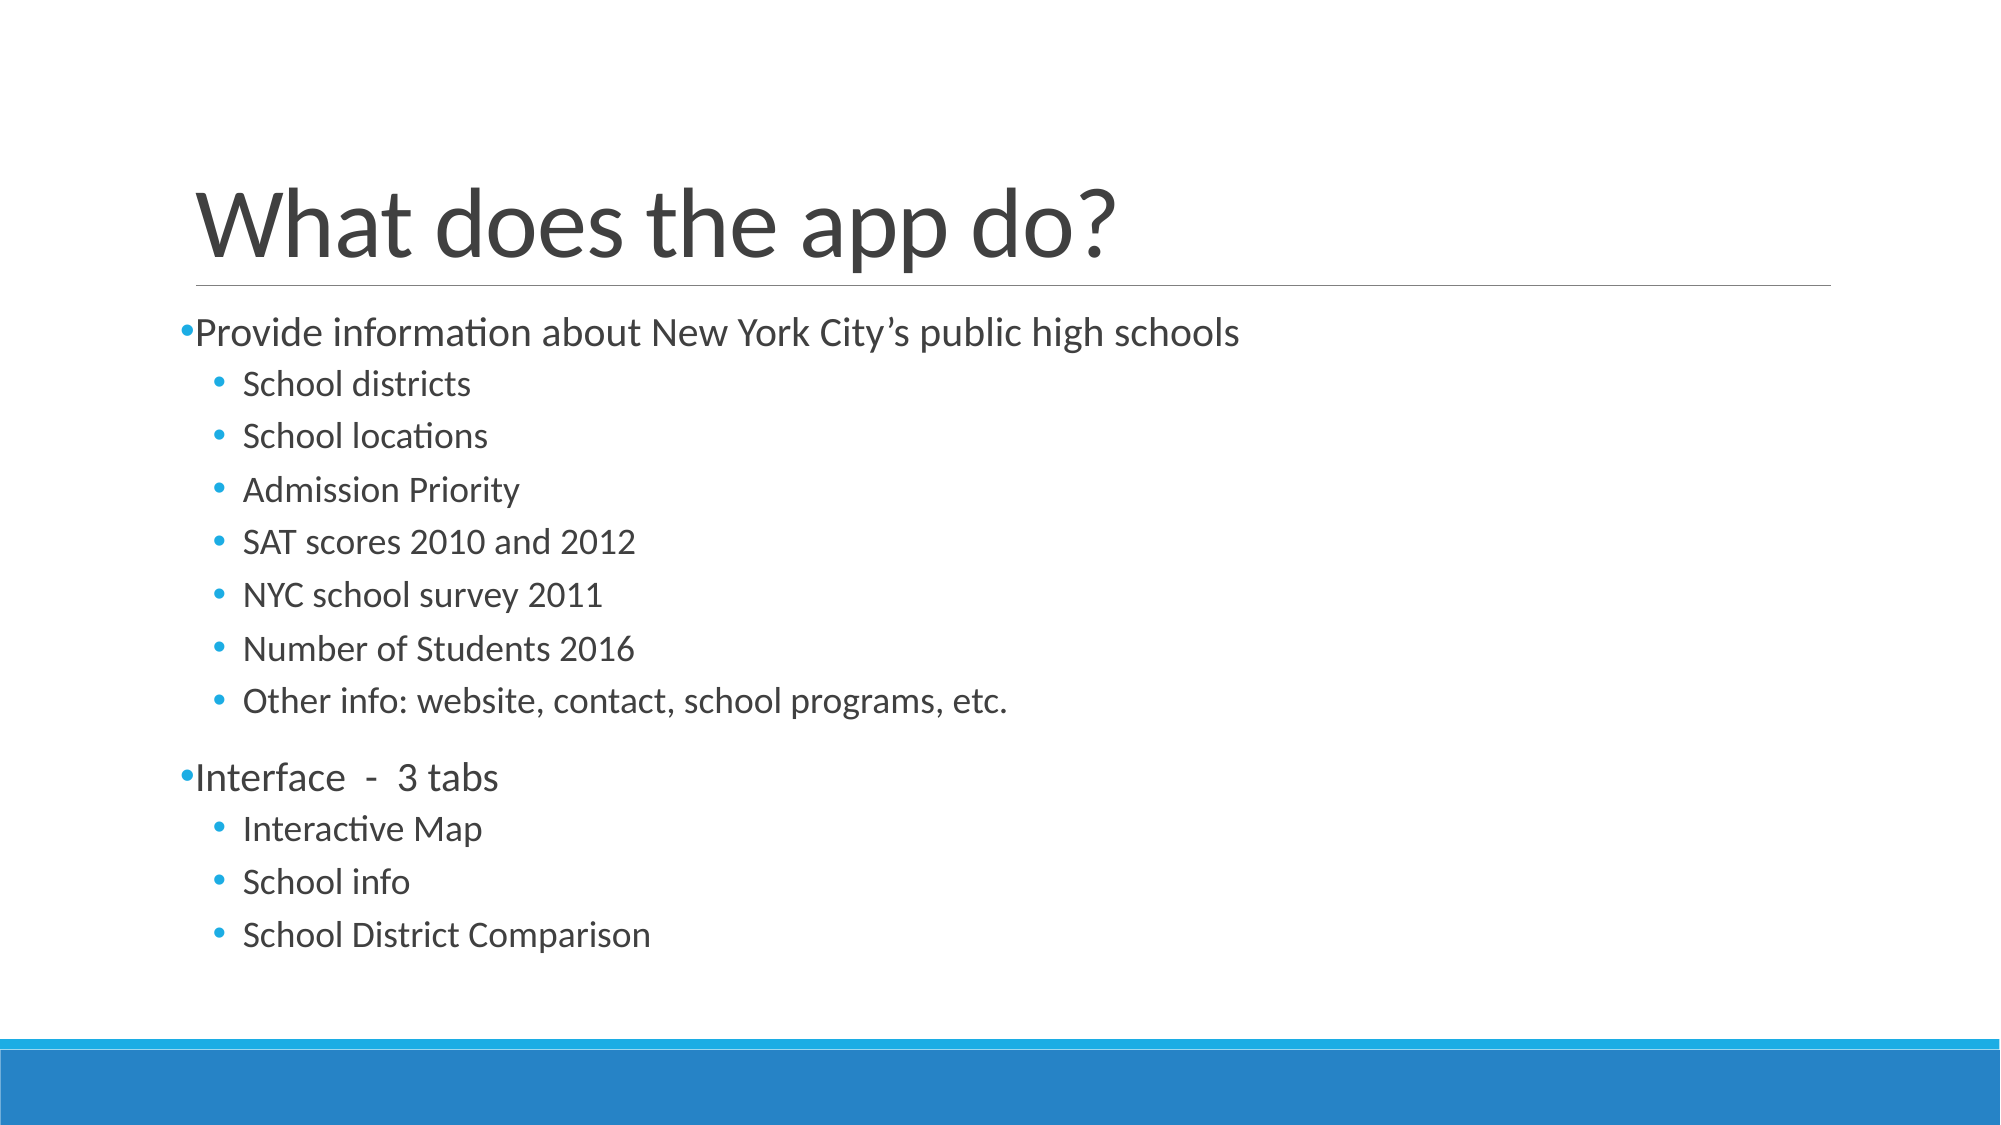

# What does the app do?
Provide information about New York City’s public high schools
School districts
School locations
Admission Priority
SAT scores 2010 and 2012
NYC school survey 2011
Number of Students 2016
Other info: website, contact, school programs, etc.
Interface  -  3 tabs
Interactive Map
School info
School District Comparison